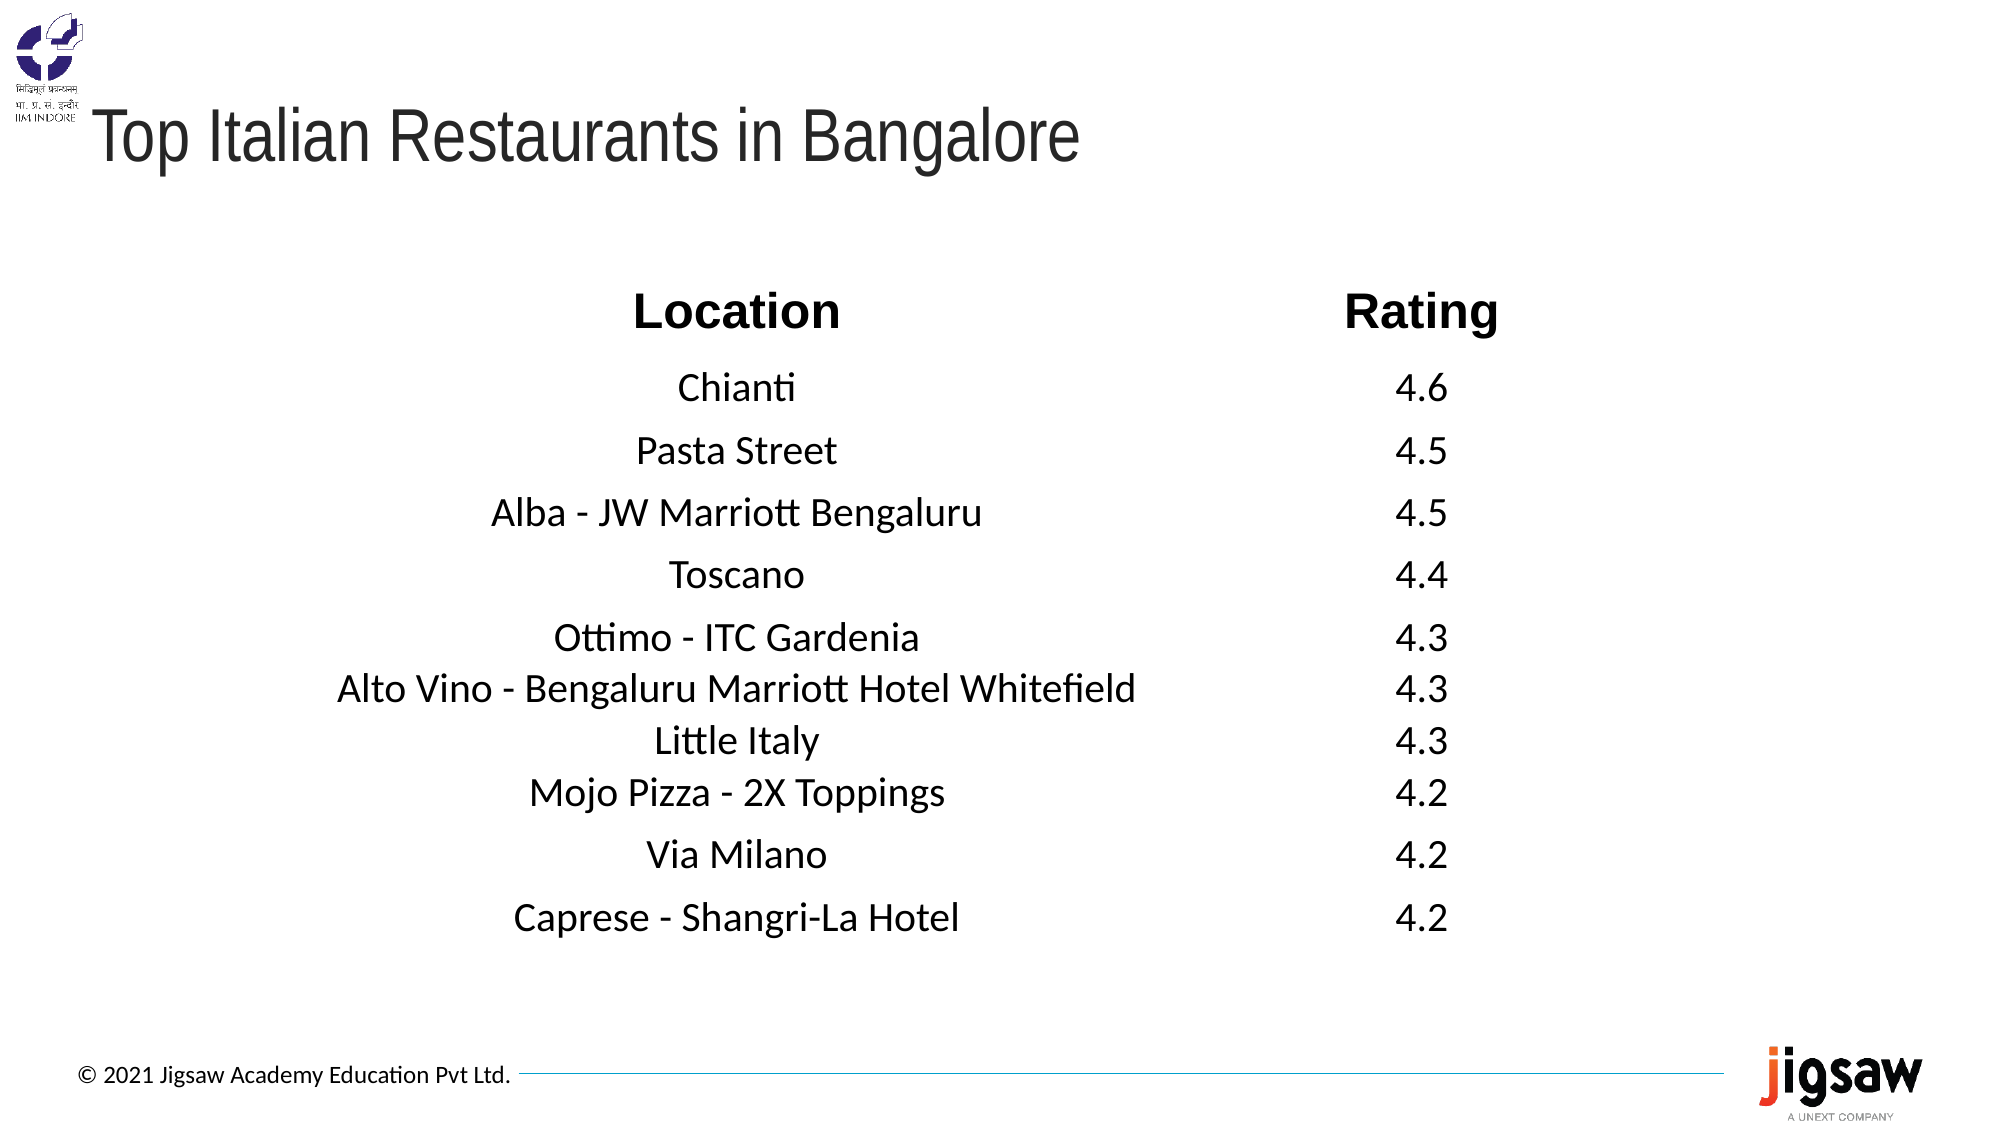

# Top Italian Restaurants in Bangalore
| Location | Rating |
| --- | --- |
| Chianti | 4.6 |
| Pasta Street | 4.5 |
| Alba - JW Marriott Bengaluru | 4.5 |
| Toscano | 4.4 |
| Ottimo - ITC Gardenia | 4.3 |
| Alto Vino - Bengaluru Marriott Hotel Whitefield | 4.3 |
| Little Italy | 4.3 |
| Mojo Pizza - 2X Toppings | 4.2 |
| Via Milano | 4.2 |
| Caprese - Shangri-La Hotel | 4.2 |